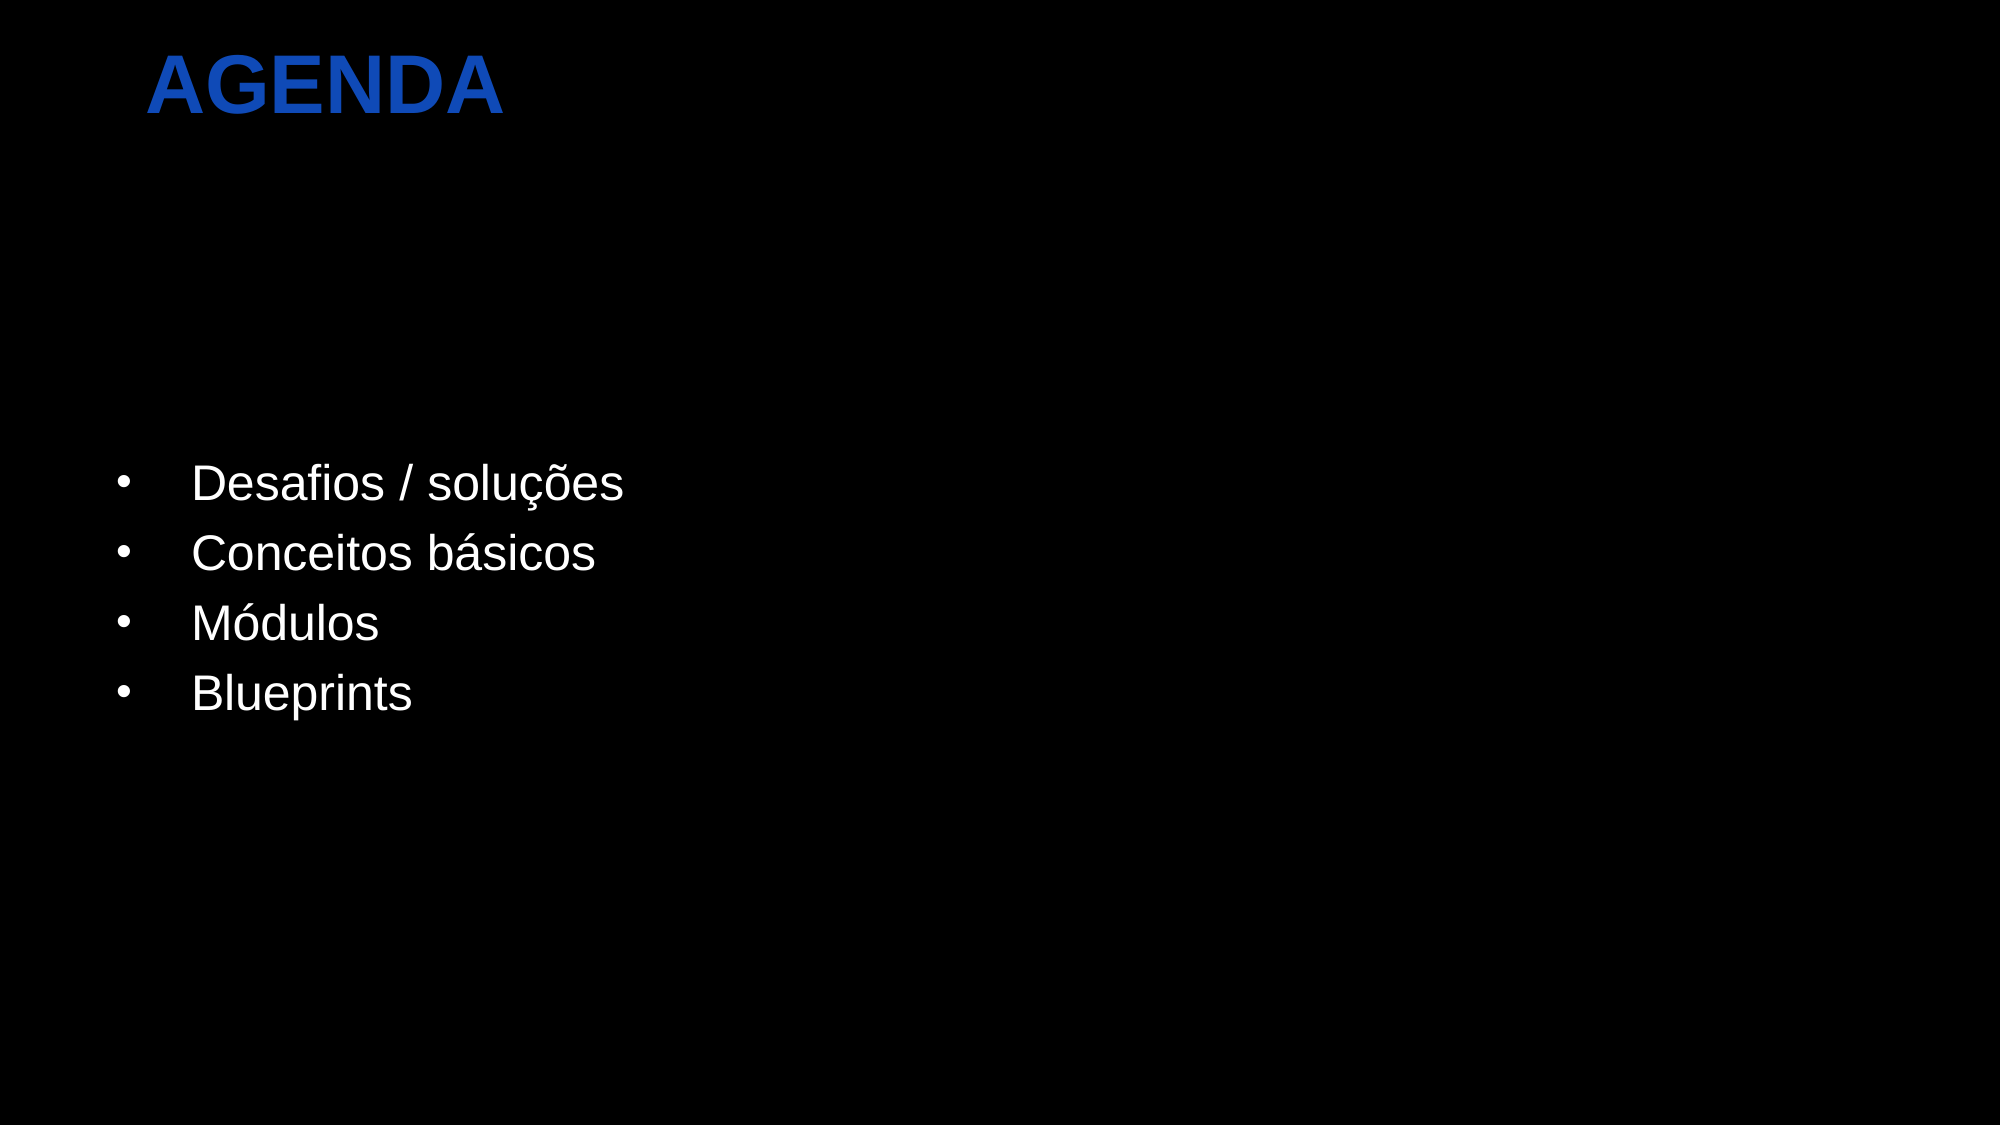

# AGENDA

Desafios / soluções
Conceitos básicos
Módulos
Blueprints